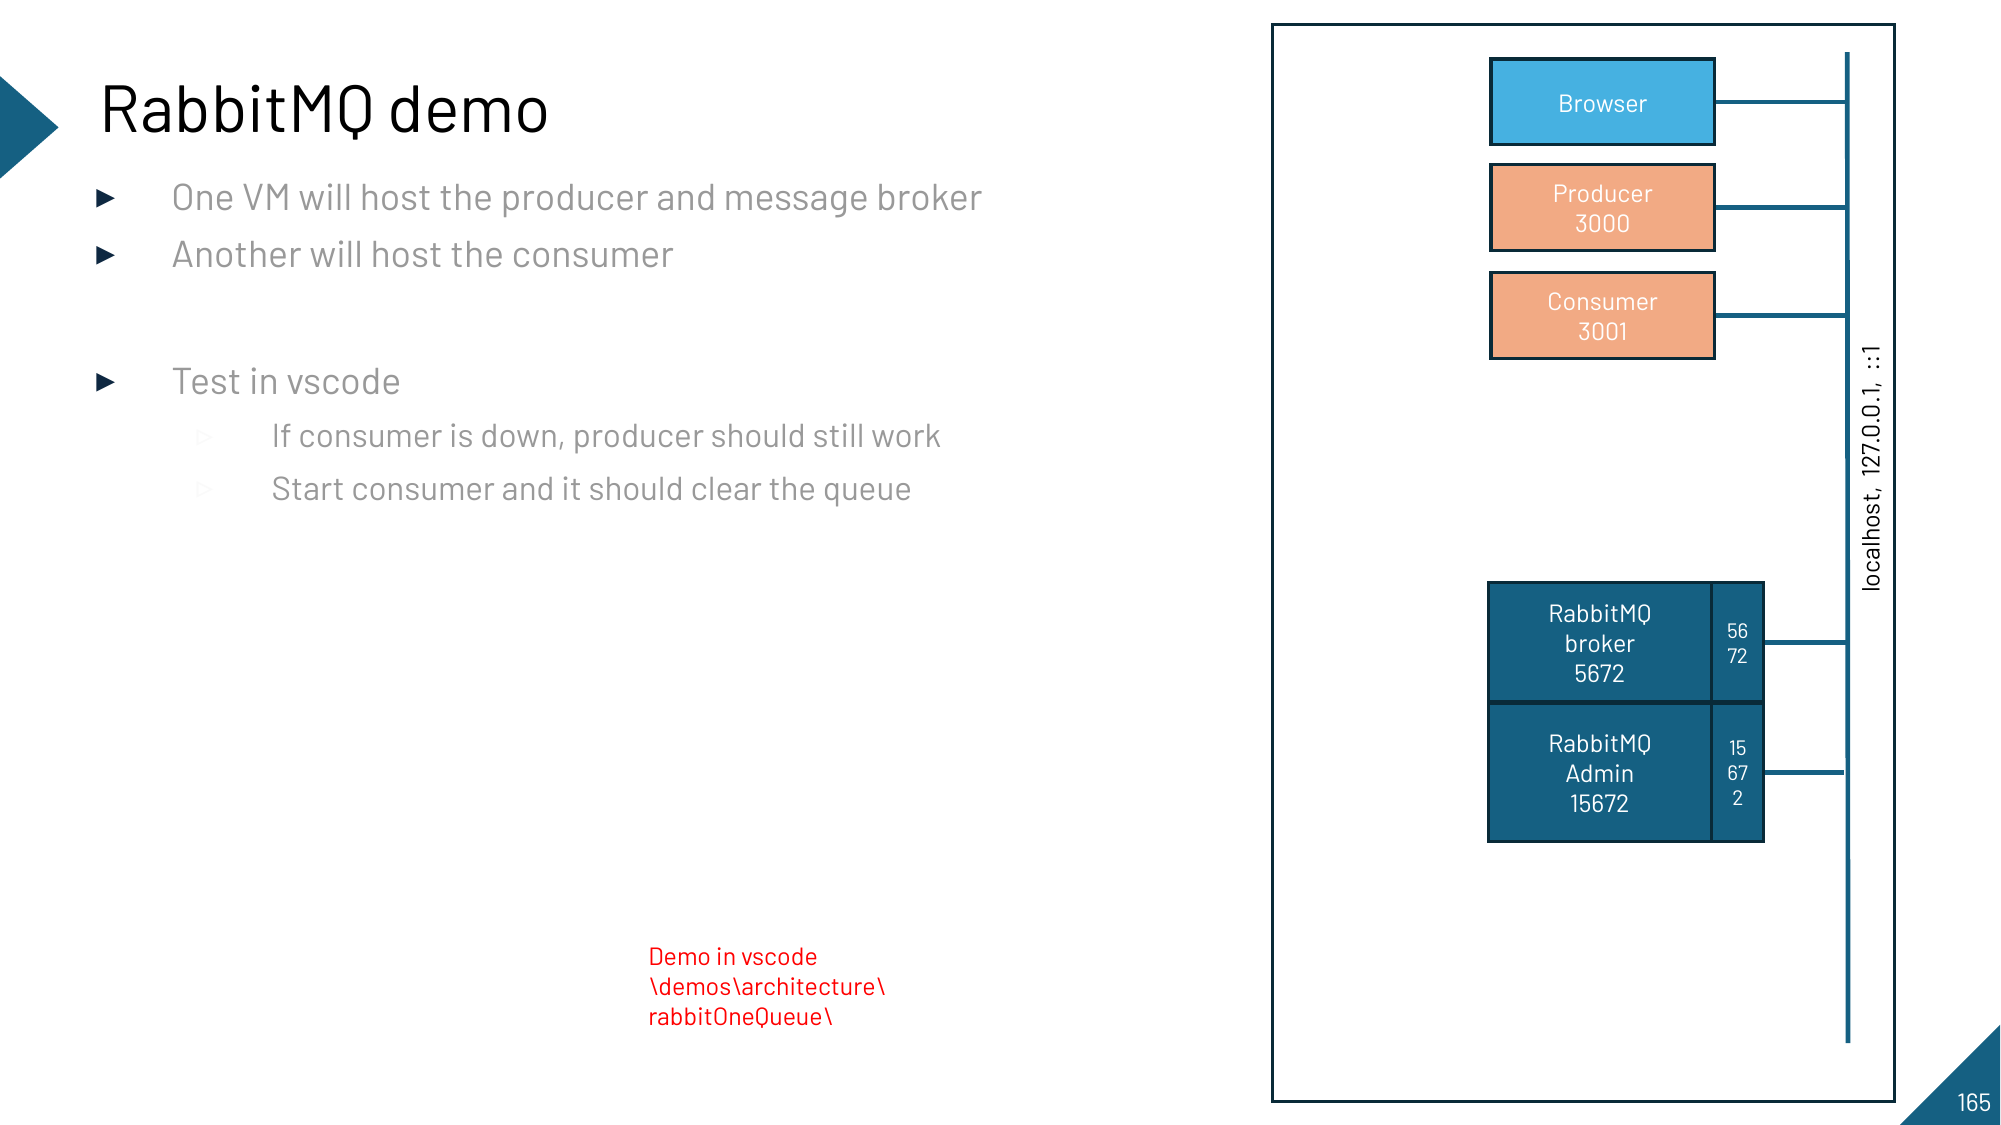

Browser
Producer
3000
Consumer
3001
localhost,  127.0.0.1,  ::1
RabbitMQ
broker
5672
5672
RabbitMQ
Admin
15672
15672
# RabbitMQ demo
One VM will host the producer and message broker
Another will host the consumer

Test in vscode
If consumer is down, producer should still work
Start consumer and it should clear the queue

Demo in vscode
\demos\architecture\rabbitOneQueue\
165